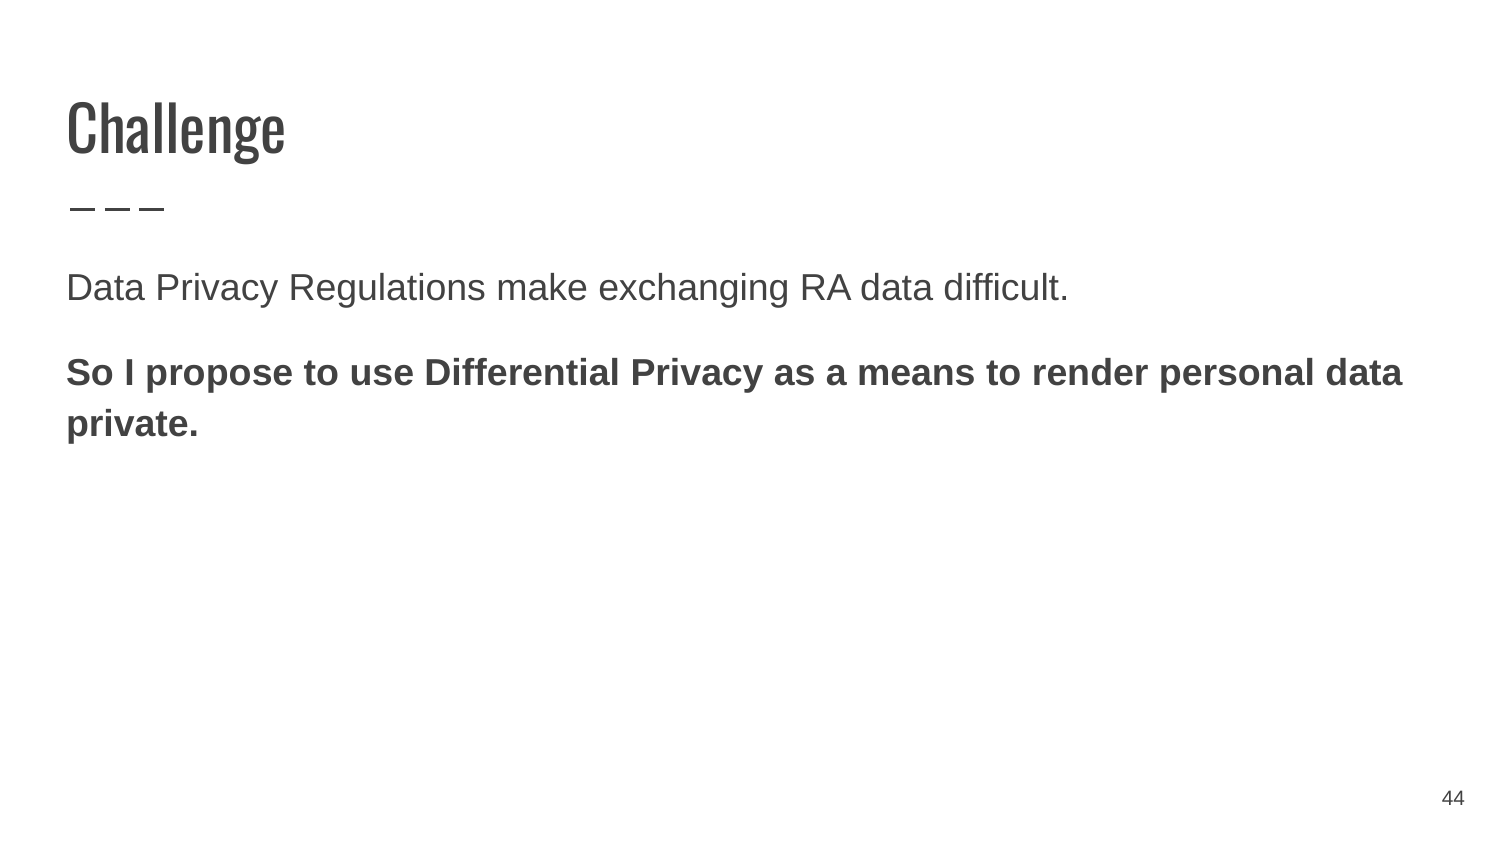

# Challenge
Data Privacy Regulations make exchanging RA data difficult.
So I propose to use Differential Privacy as a means to render personal data private.
44